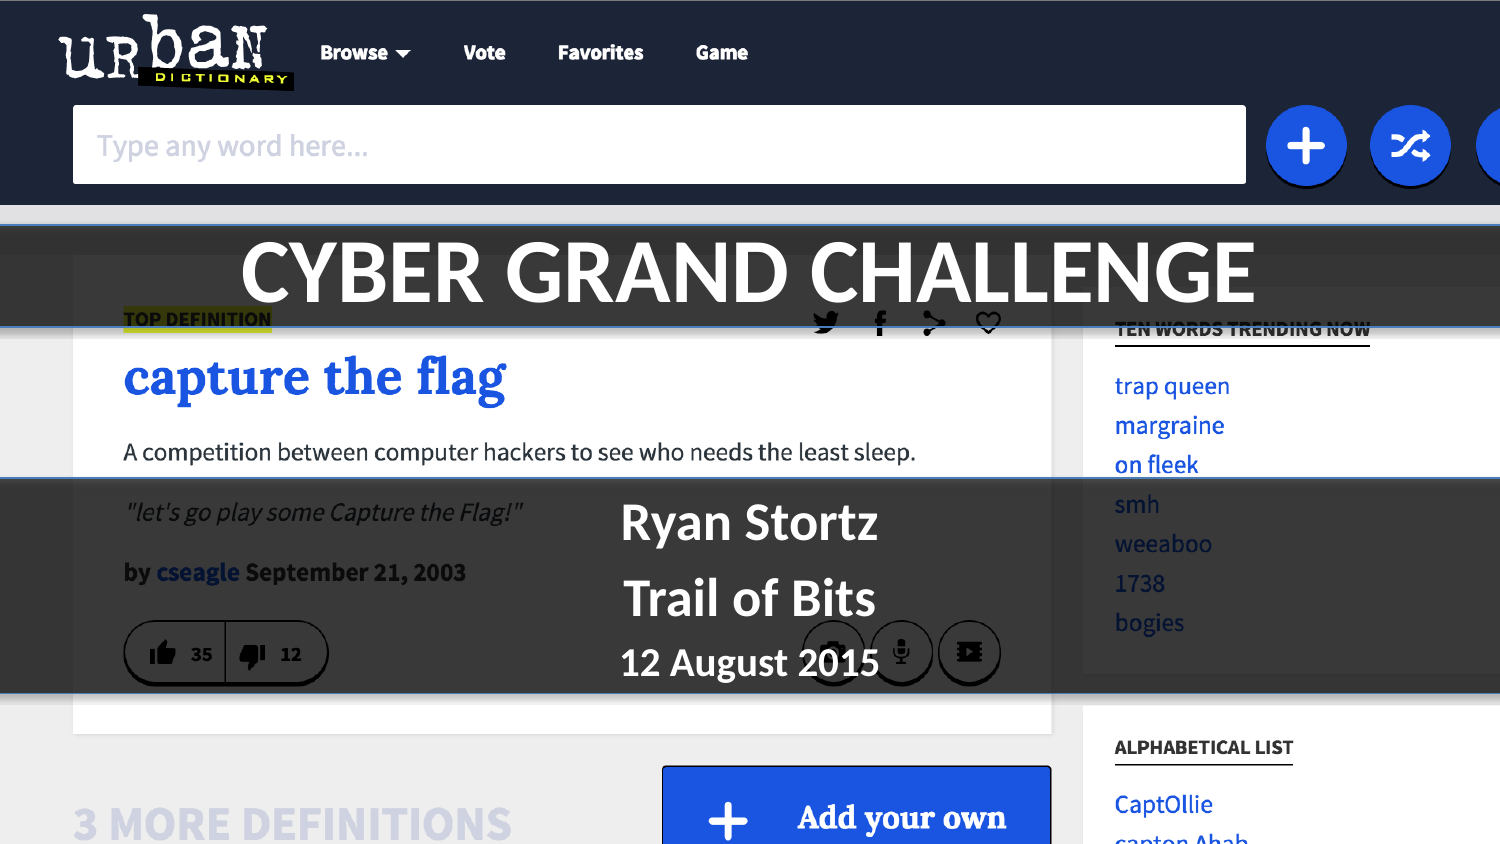

# CYBER GRAND CHALLENGE

Ryan Stortz
Trail of Bits
12 August 2015